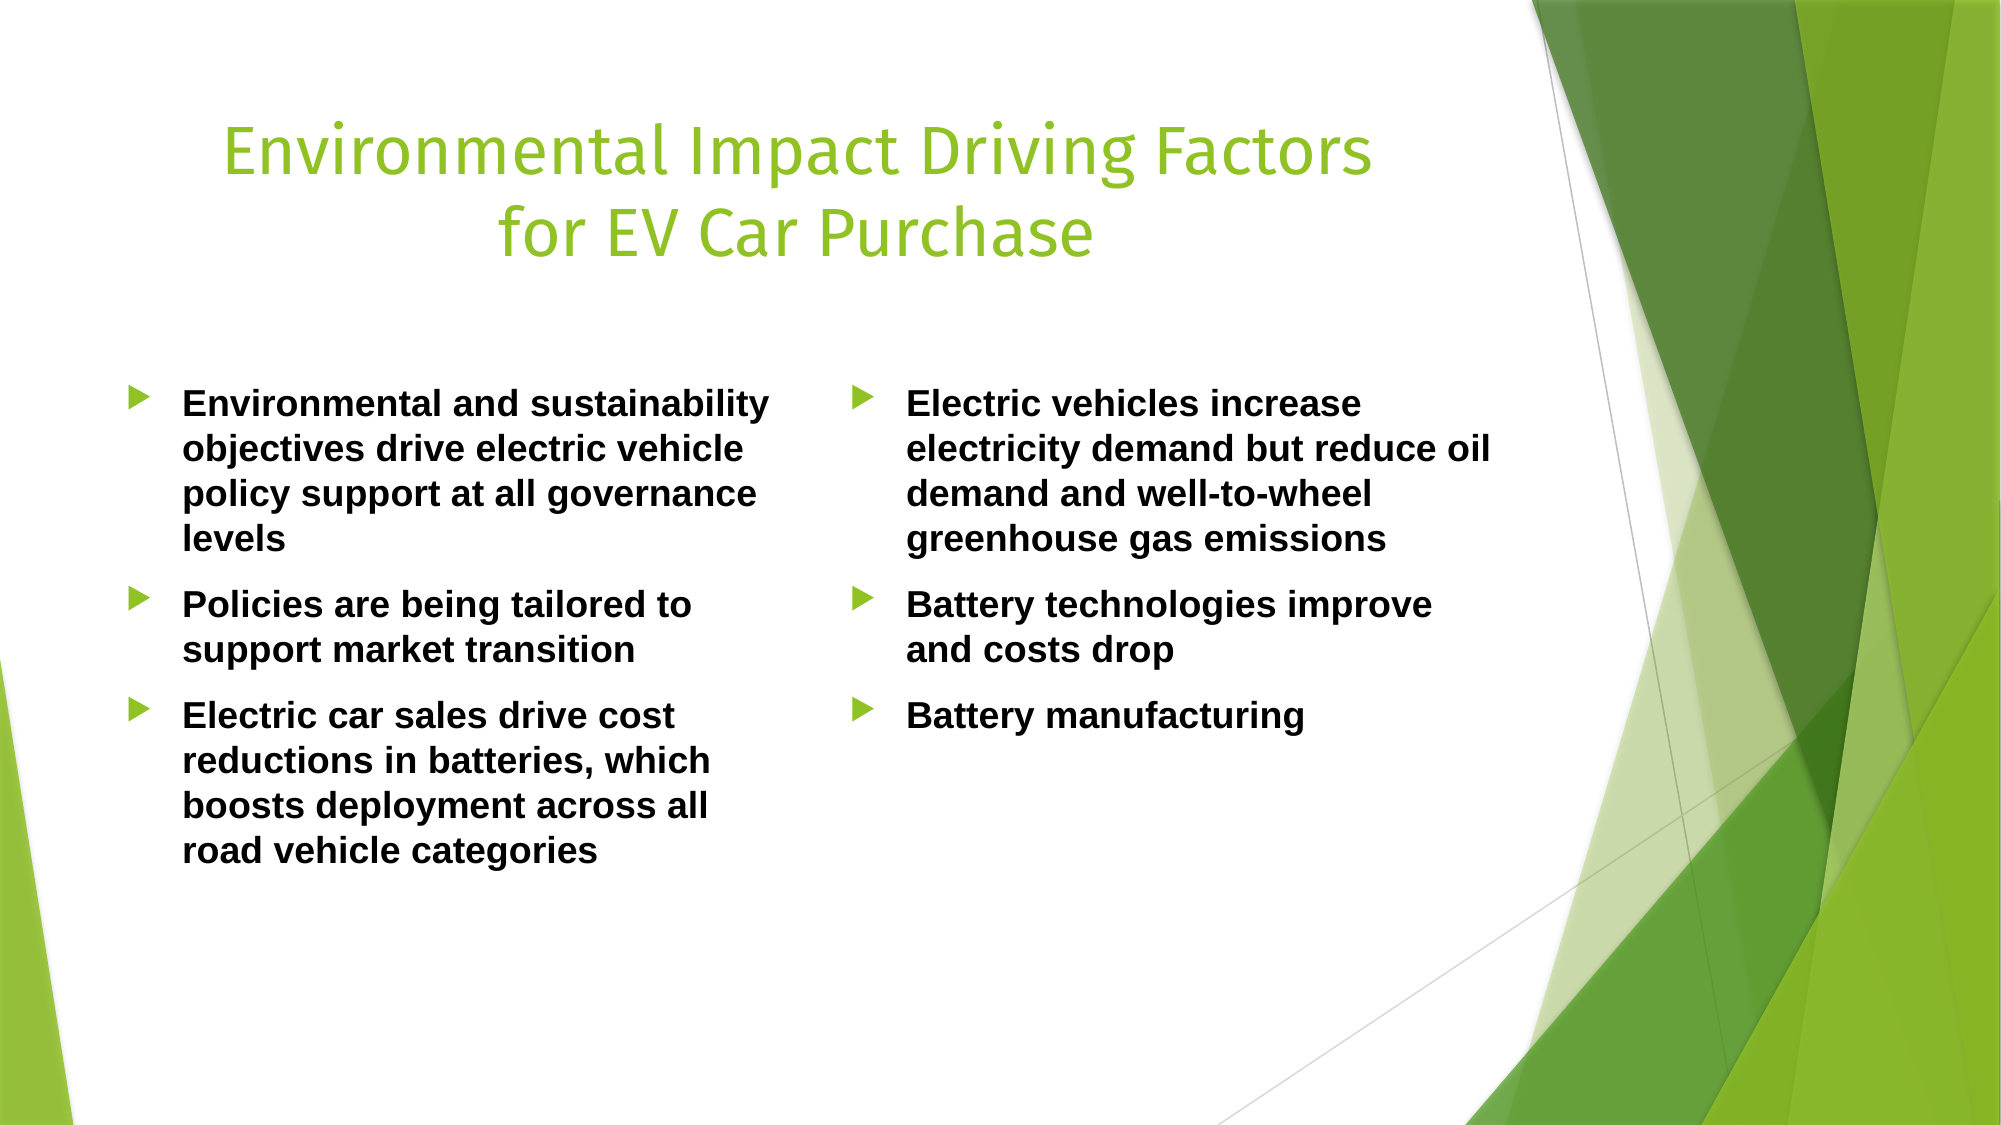

# Environmental Impact Driving Factors for EV Car Purchase
Environmental and sustainability objectives drive electric vehicle policy support at all governance levels
Policies are being tailored to support market transition
Electric car sales drive cost reductions in batteries, which boosts deployment across all road vehicle categories

Electric vehicles increase electricity demand but reduce oil demand and well-to-wheel greenhouse gas emissions
Battery technologies improve and costs drop
Battery manufacturing